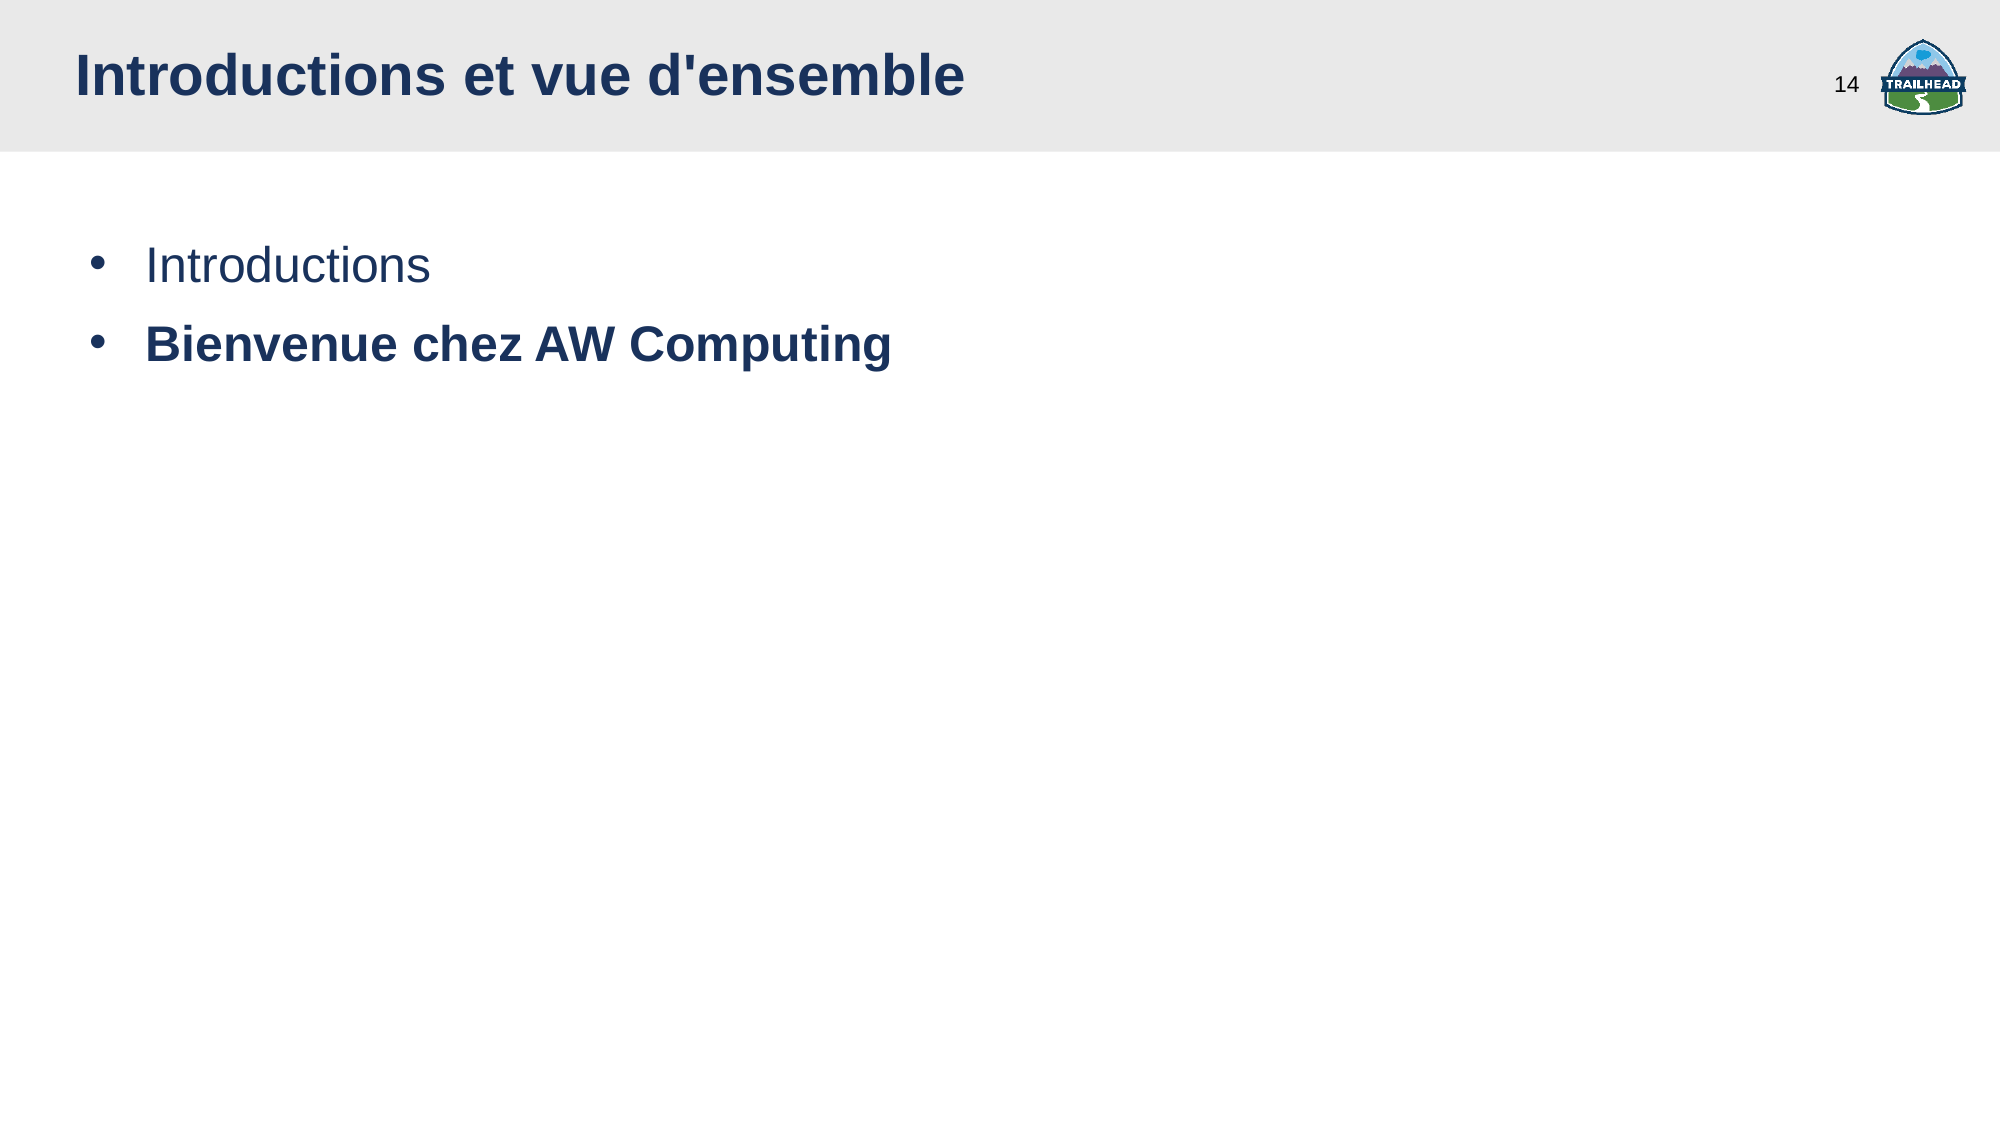

Introductions et vue d'ensemble
14
Introductions
Bienvenue chez AW Computing